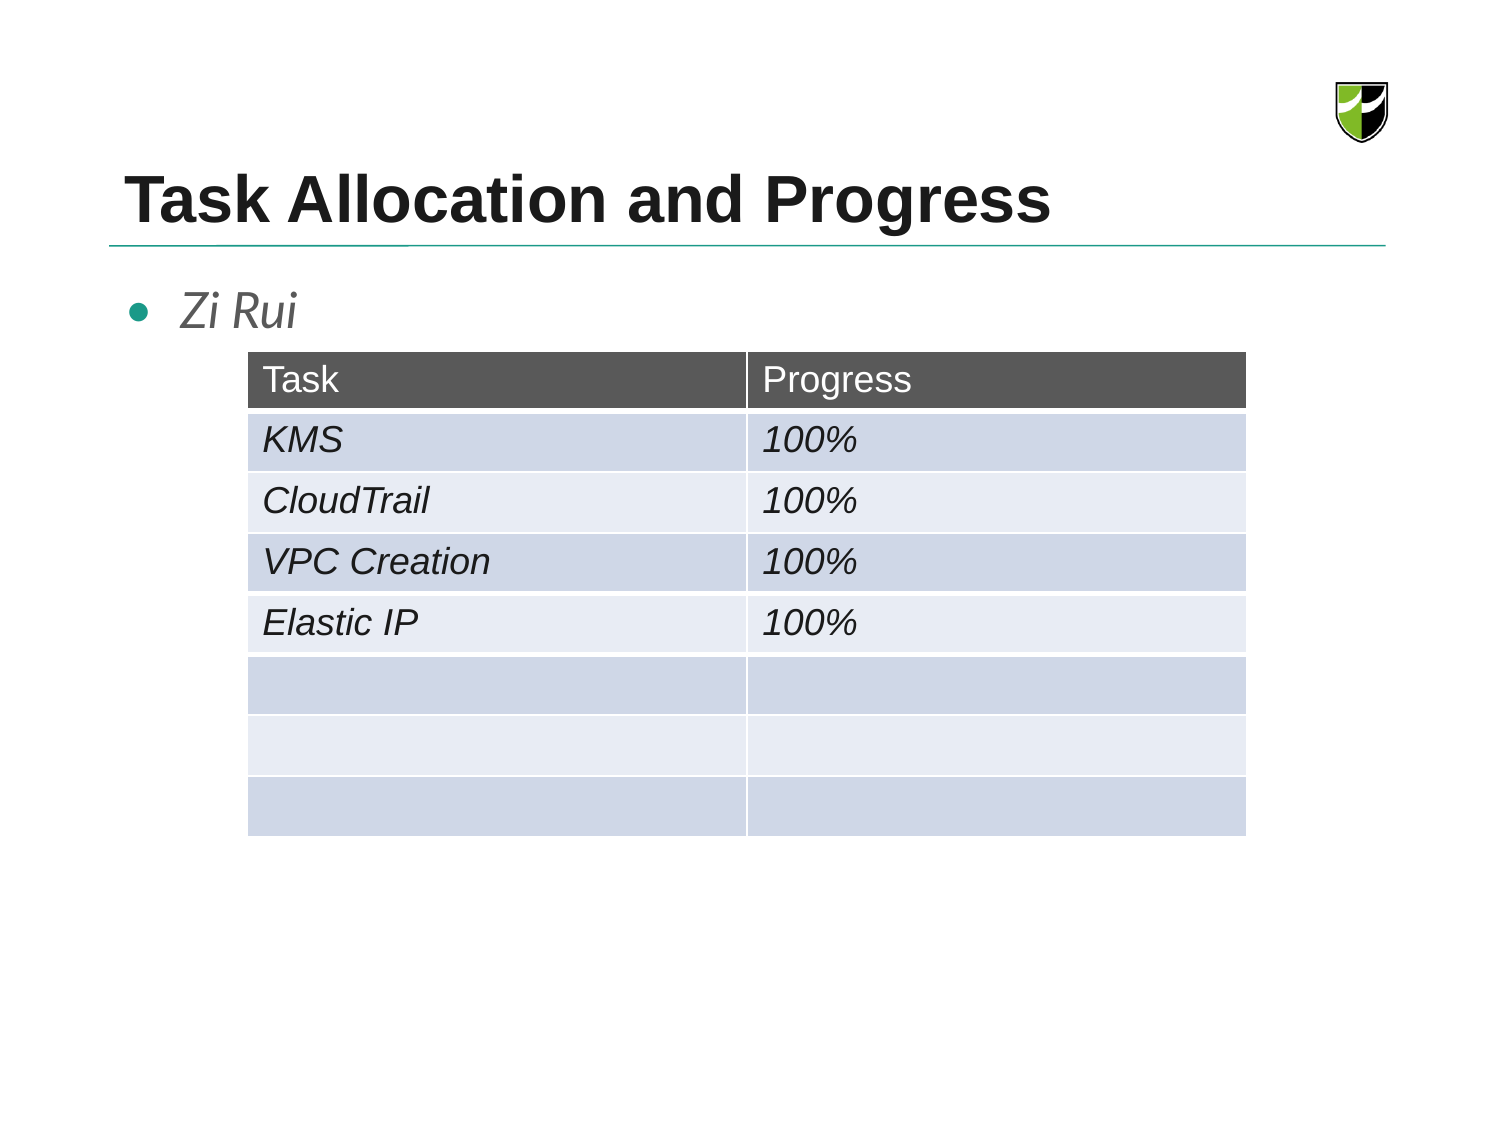

# Task Allocation and Progress
Zi Rui

| Task | Progress |
| --- | --- |
| KMS | 100% |
| CloudTrail | 100% |
| VPC Creation | 100% |
| Elastic IP | 100% |
|  |  |
|  |  |
|  |  |